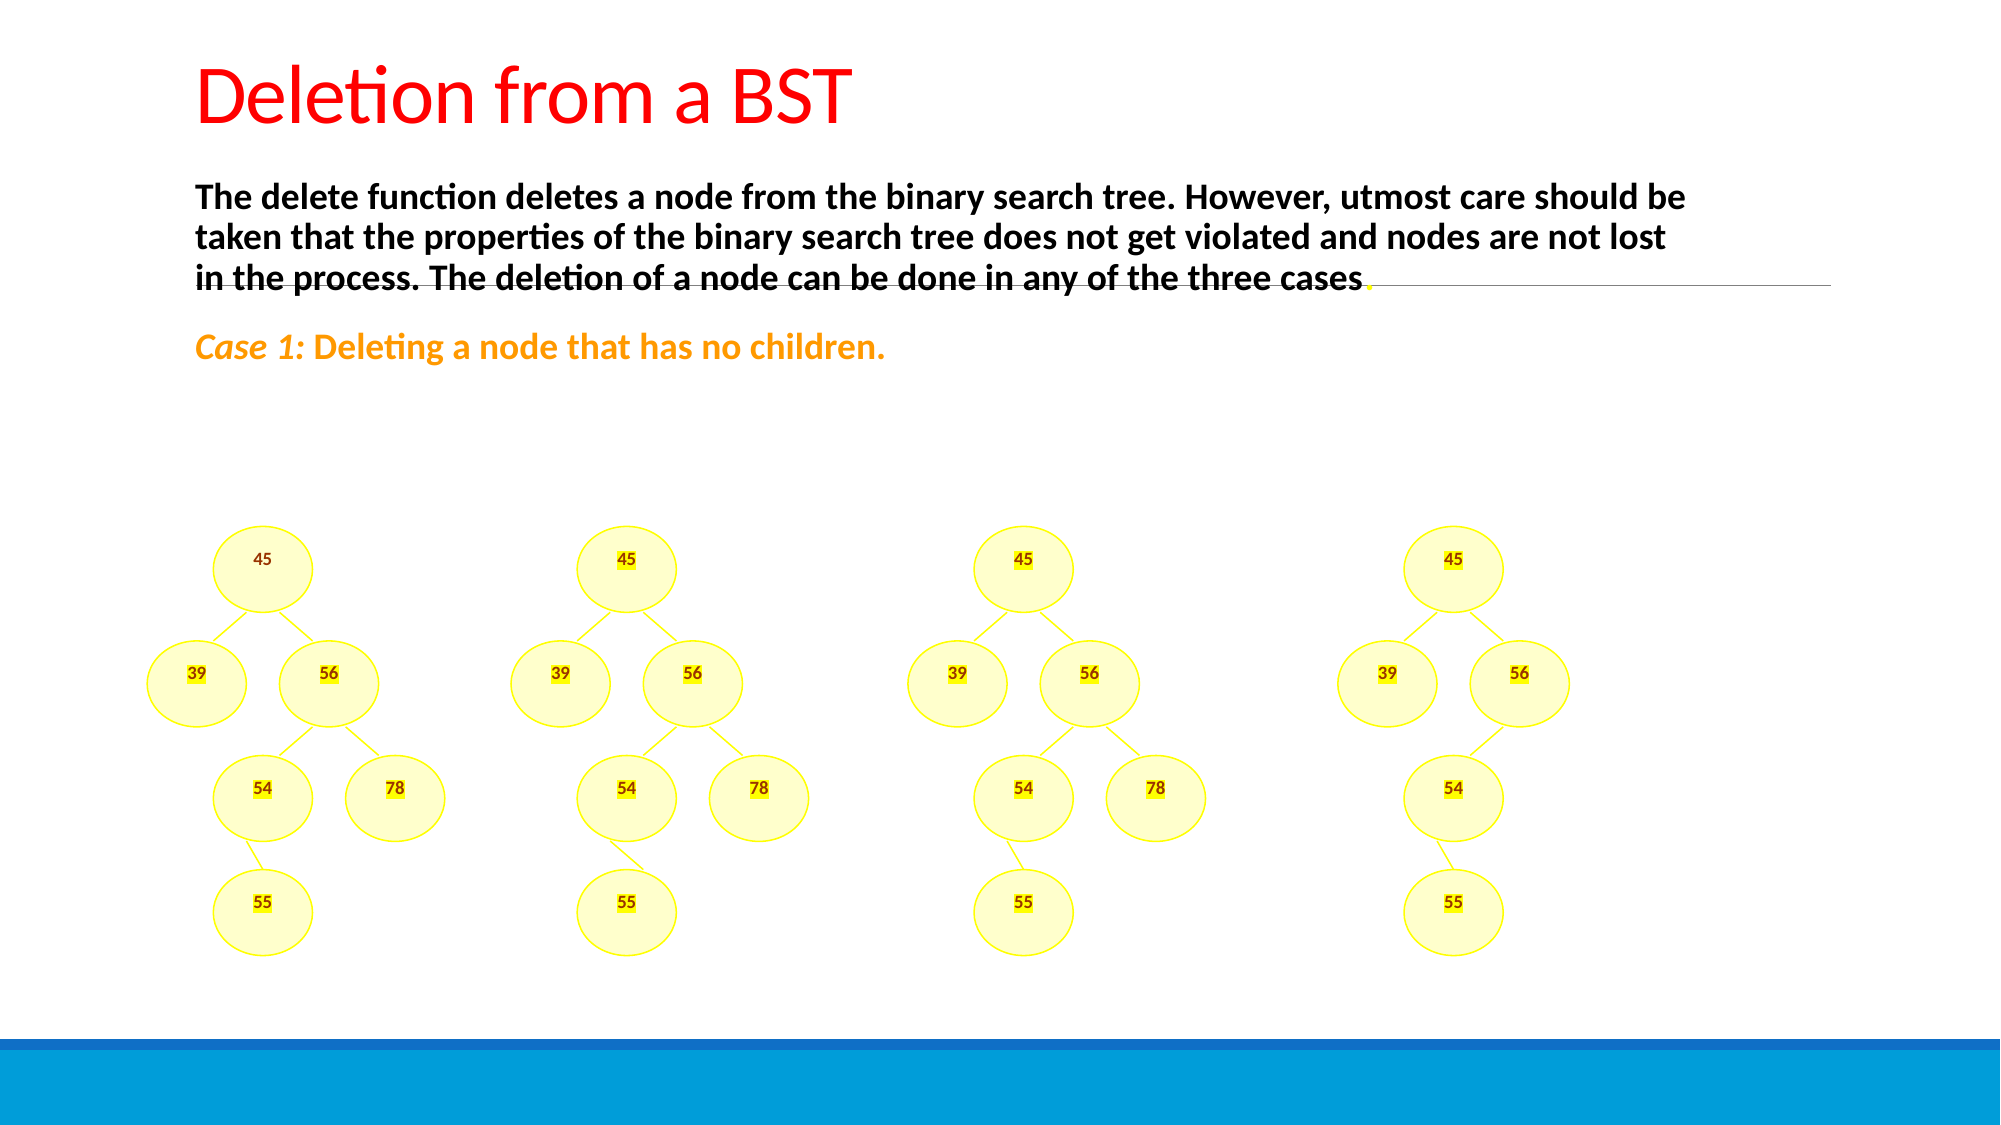

# Deletion from a BST
The delete function deletes a node from the binary search tree. However, utmost care should be taken that the properties of the binary search tree does not get violated and nodes are not lost in the process. The deletion of a node can be done in any of the three cases.
Case 1: Deleting a node that has no children.
45
45
45
45

39
56
39
56
39
56
39
56

54
78
54
78
54
78
54

55
55
55
55